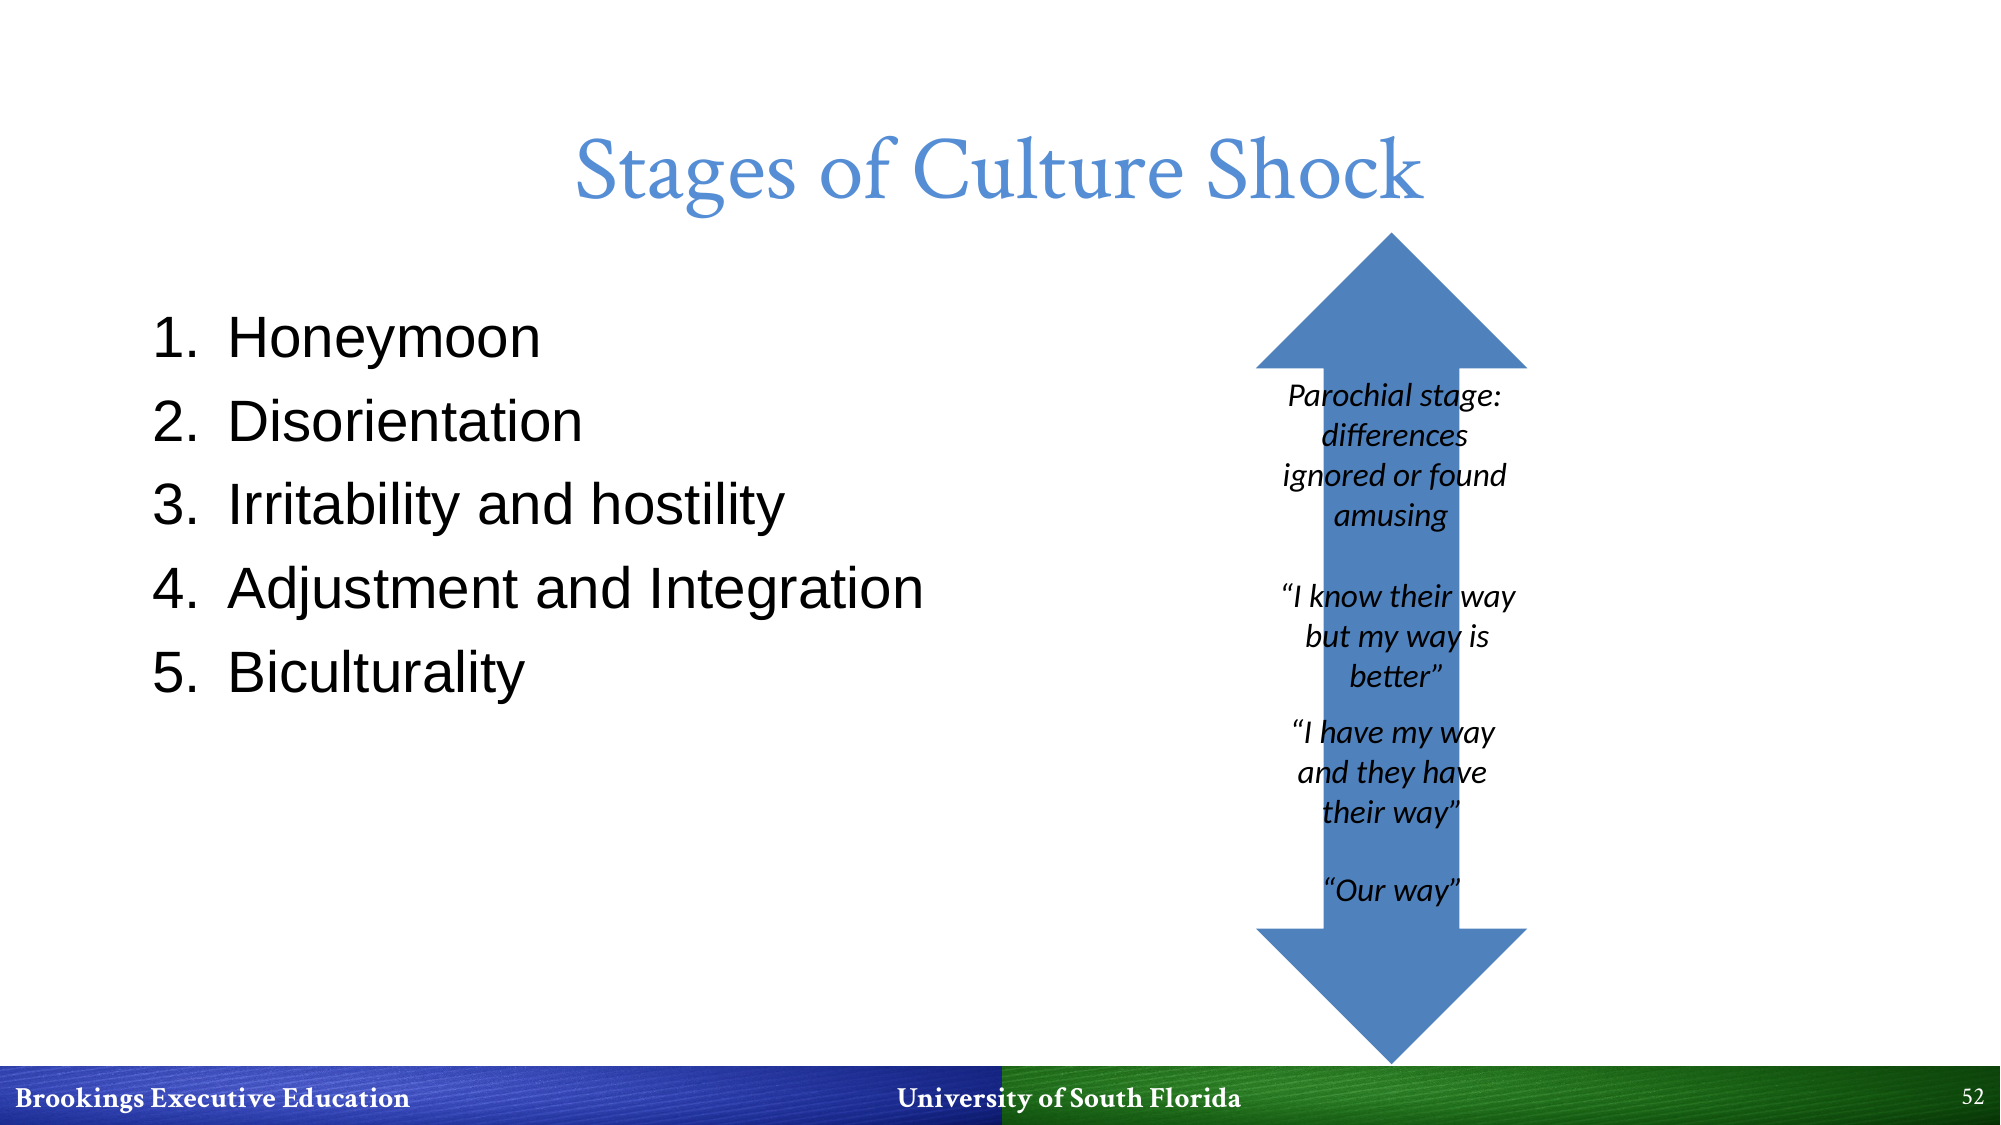

# Stages of Culture Shock

Honeymoon
Disorientation
Irritability and hostility
Adjustment and Integration
Biculturality

Parochial stage: differences ignored or found amusing
“I know their way but my way is better”
“I have my way and they have their way”
“Our way”
52
Brookings Executive Education                              		                University of South Florida